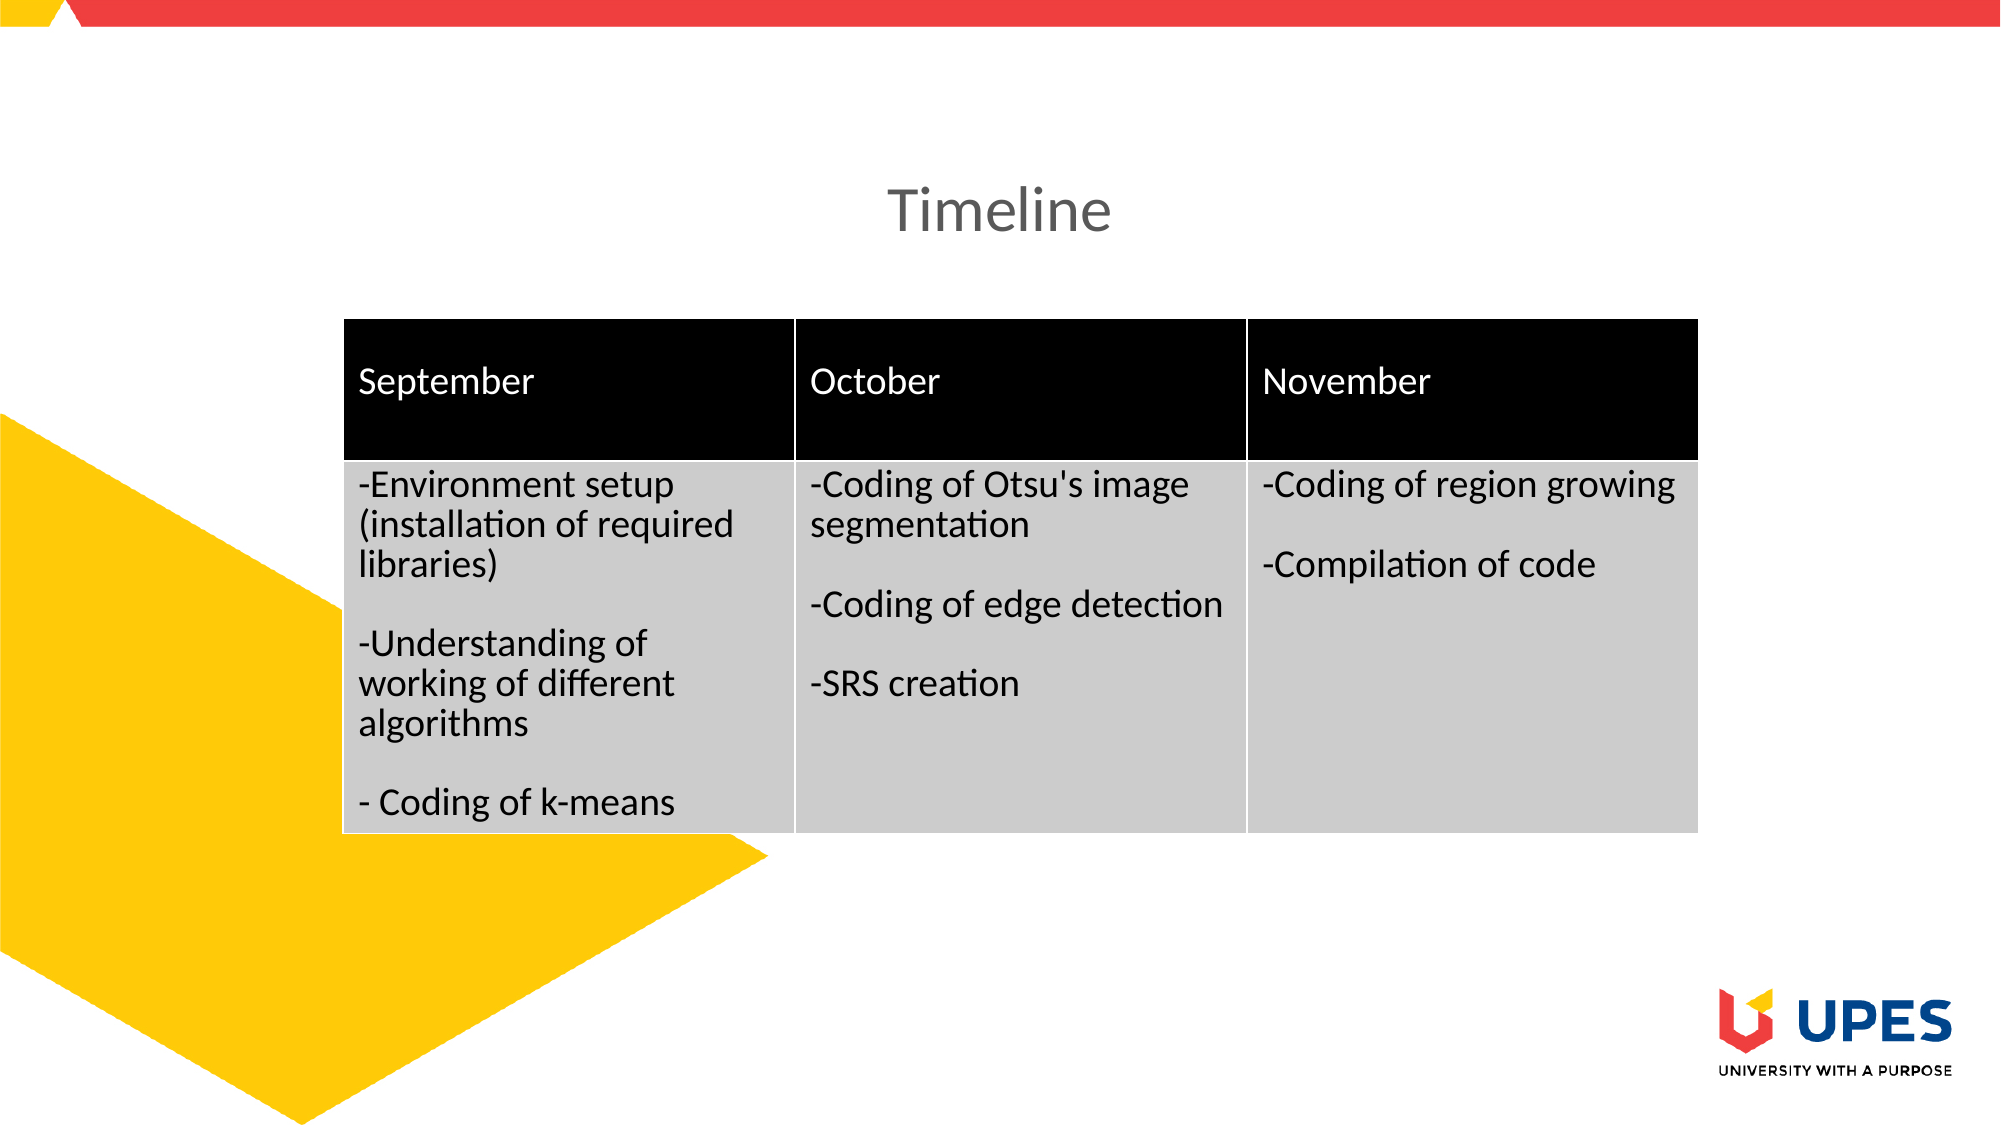

# Timeline
| September | October | November |
| --- | --- | --- |
| -Environment setup (installation of required libraries) -Understanding of working of different algorithms - Coding of k-means | -Coding of Otsu's image segmentation -Coding of edge detection -SRS creation | -Coding of region growing -Compilation of code |